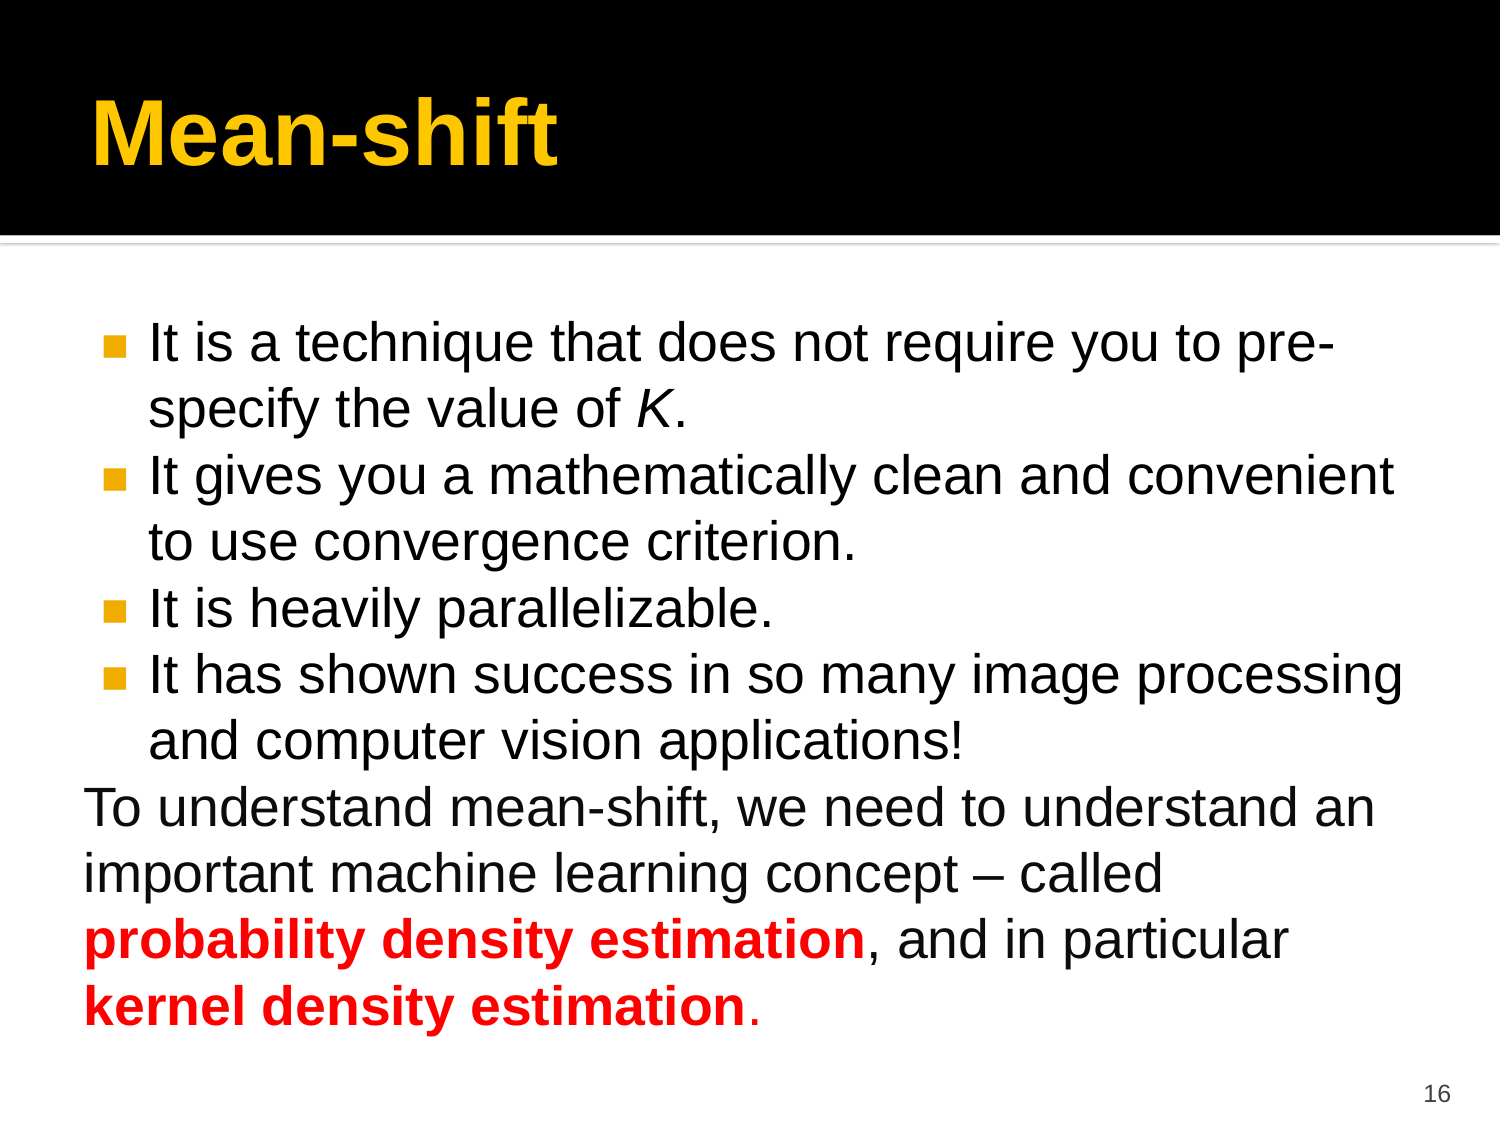

# Mean-shift
It is a technique that does not require you to pre-specify the value of K.
It gives you a mathematically clean and convenient to use convergence criterion.
It is heavily parallelizable.
It has shown success in so many image processing and computer vision applications!
To understand mean-shift, we need to understand an important machine learning concept – called probability density estimation, and in particular kernel density estimation.
16